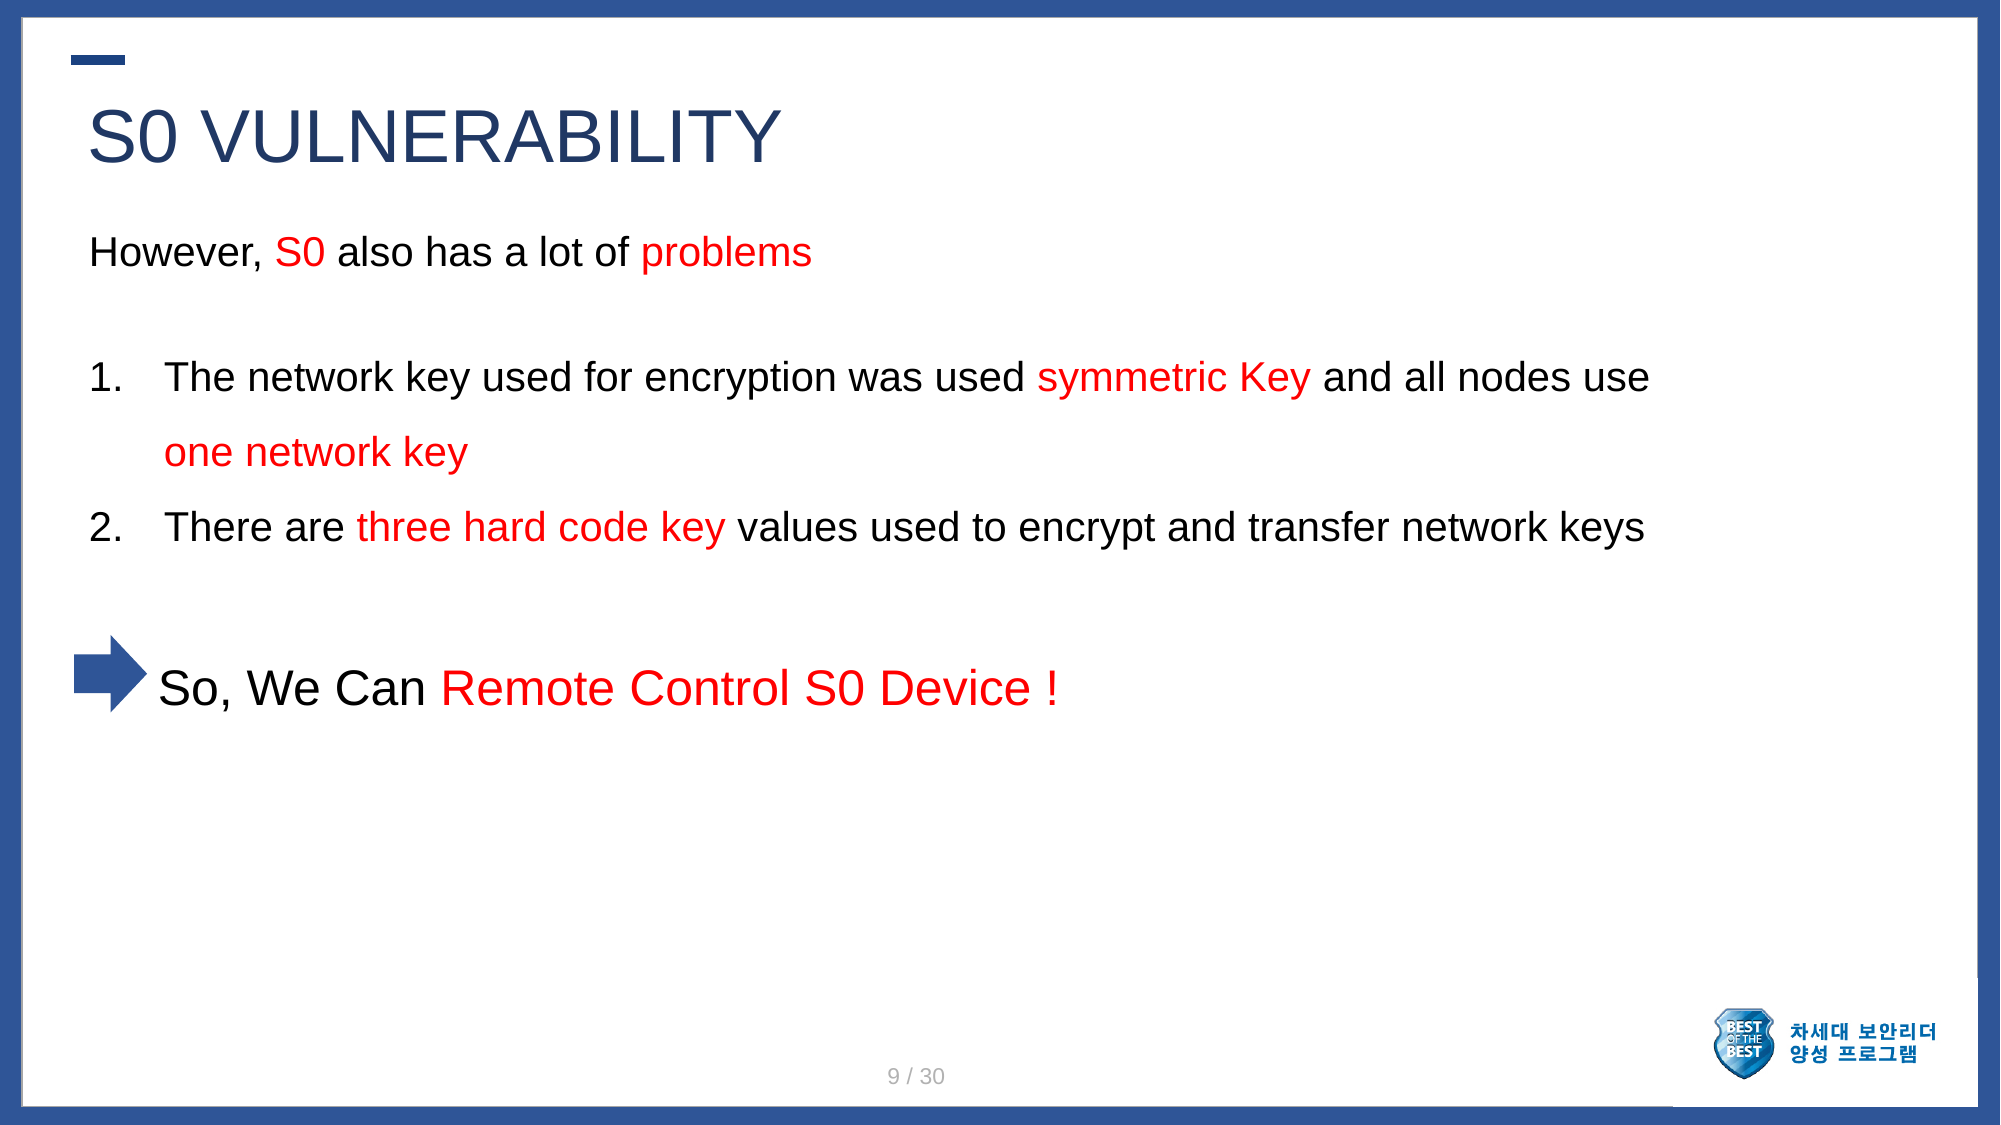

# S0 VULNERABILITY
However, S0 also has a lot of problems

The network key used for encryption was used symmetric Key and all nodes use one network key
There are three hard code key values used to encrypt and transfer network keys

      So, We Can Remote Control S0 Device !

9 / 30